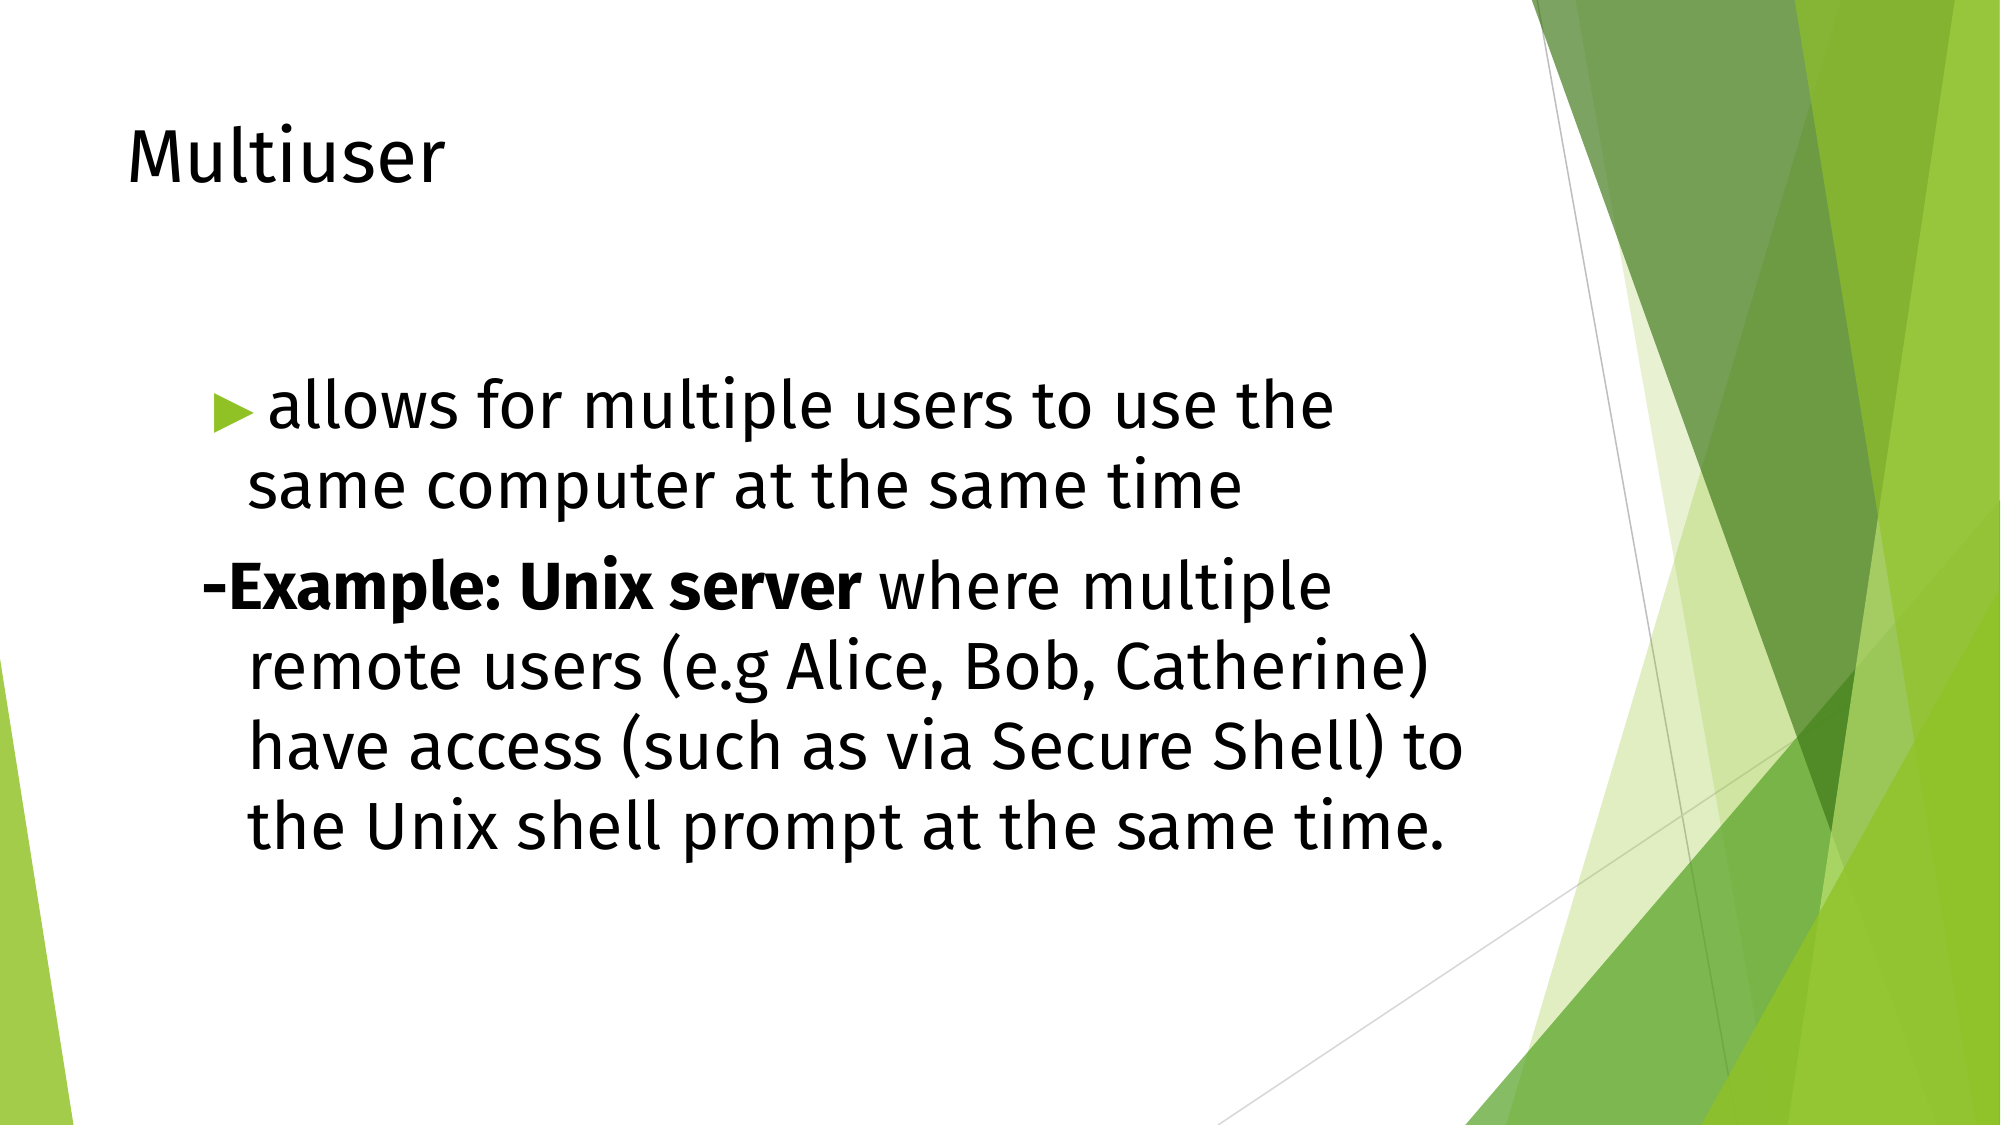

# Multiuser
allows for multiple users to use the same computer at the same time
-Example: Unix server where multiple remote users (e.g Alice, Bob, Catherine) have access (such as via Secure Shell) to the Unix shell prompt at the same time.